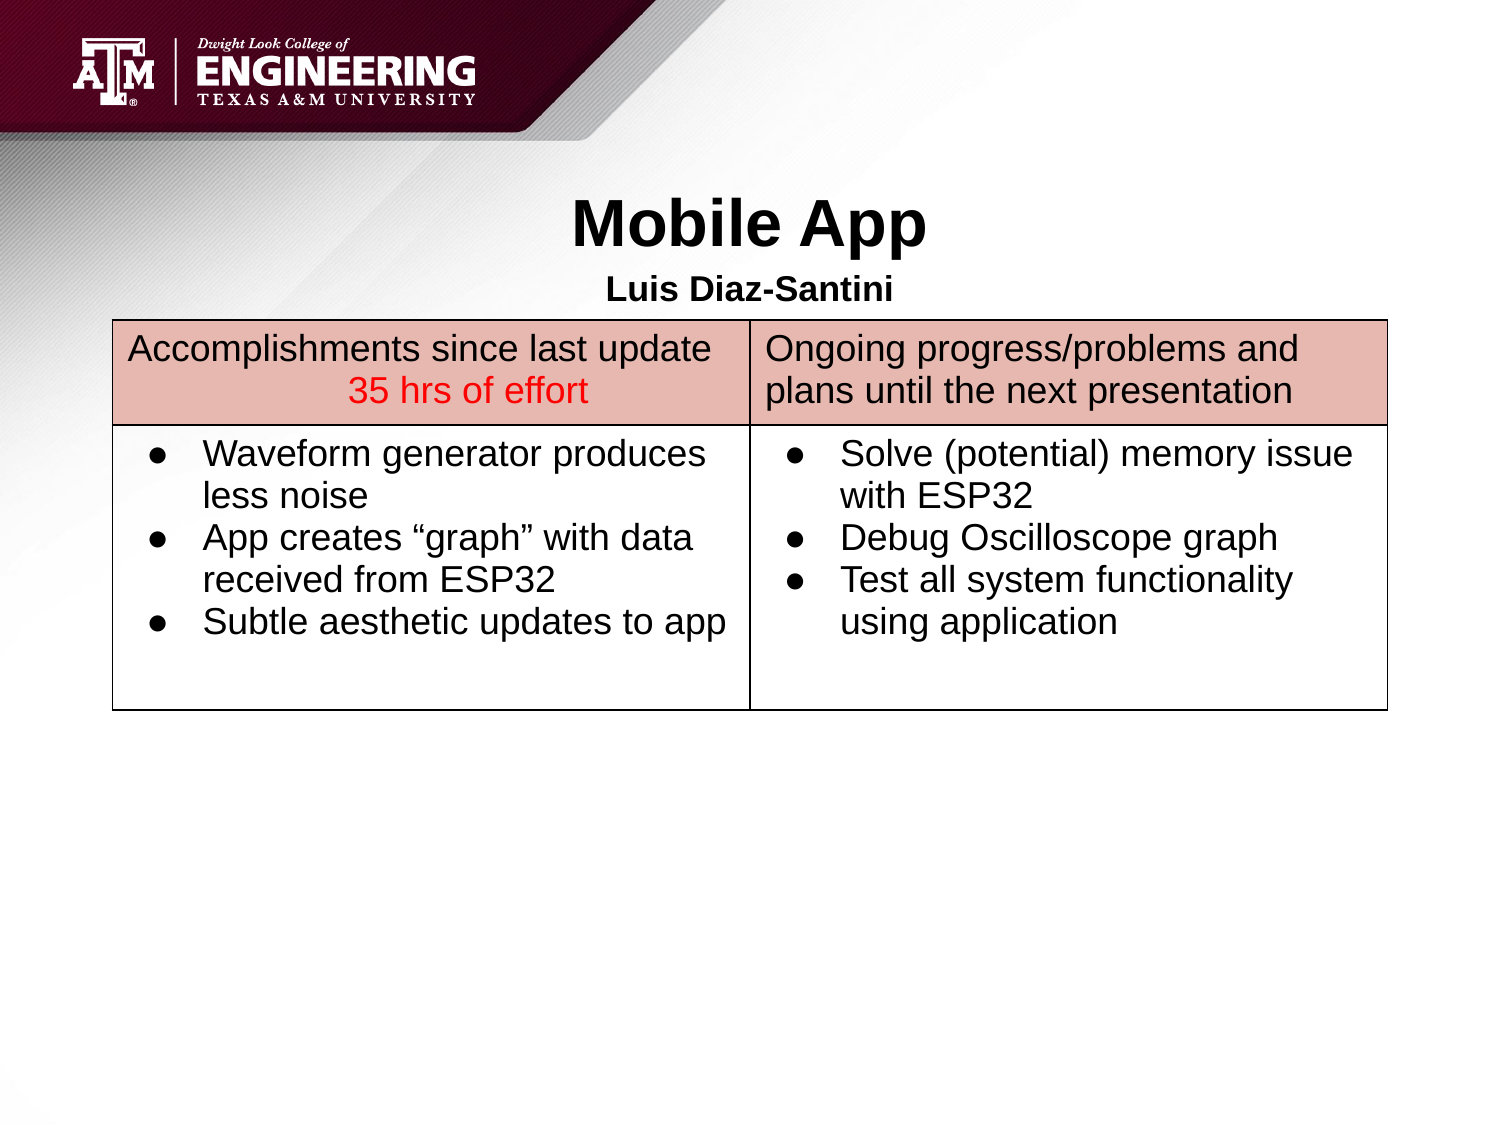

# Mobile App
Luis Diaz-Santini
| Accomplishments since last update 35 hrs of effort | Ongoing progress/problems and plans until the next presentation |
| --- | --- |
| Waveform generator produces less noise App creates “graph” with data received from ESP32 Subtle aesthetic updates to app | Solve (potential) memory issue with ESP32 Debug Oscilloscope graph Test all system functionality using application |